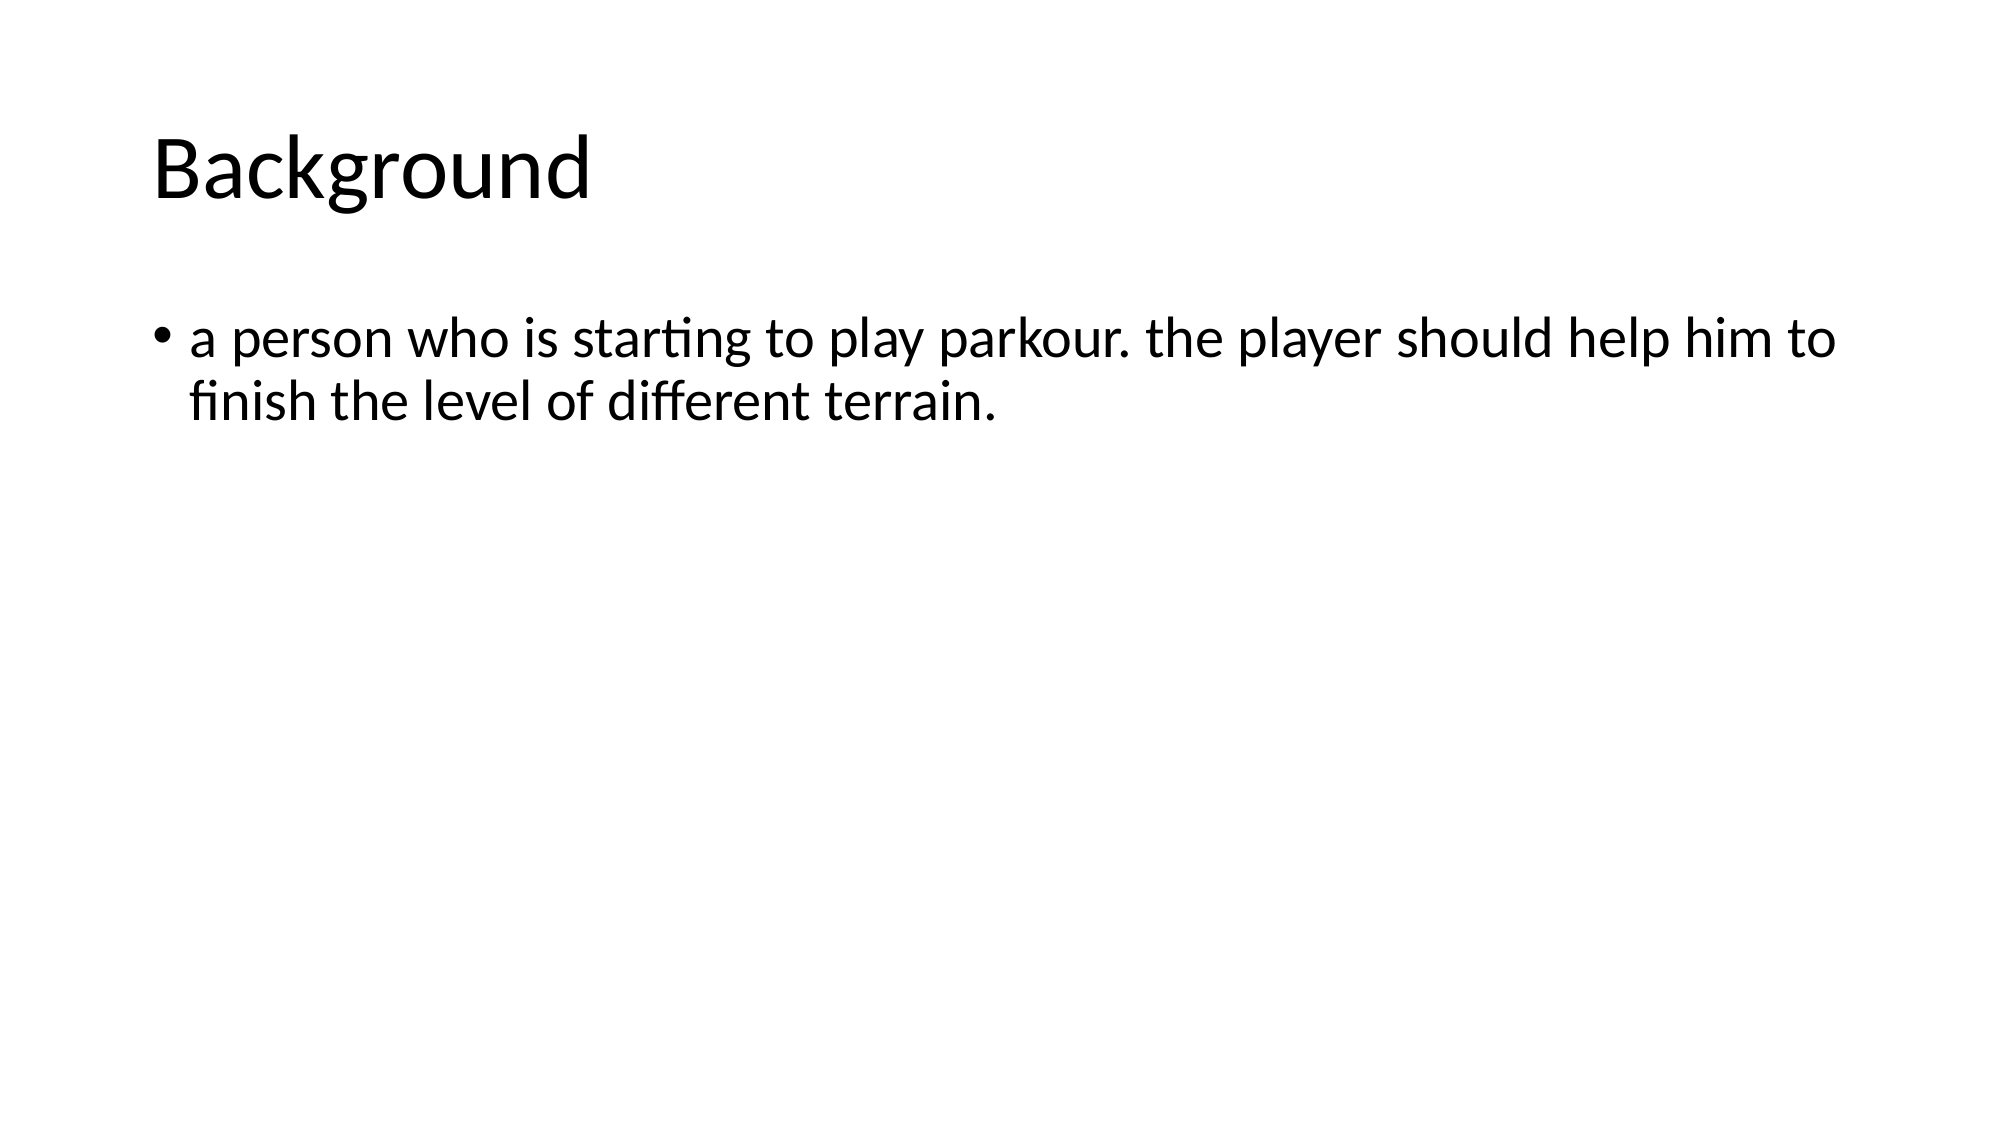

# Background
a person who is starting to play parkour. the player should help him to finish the level of different terrain.